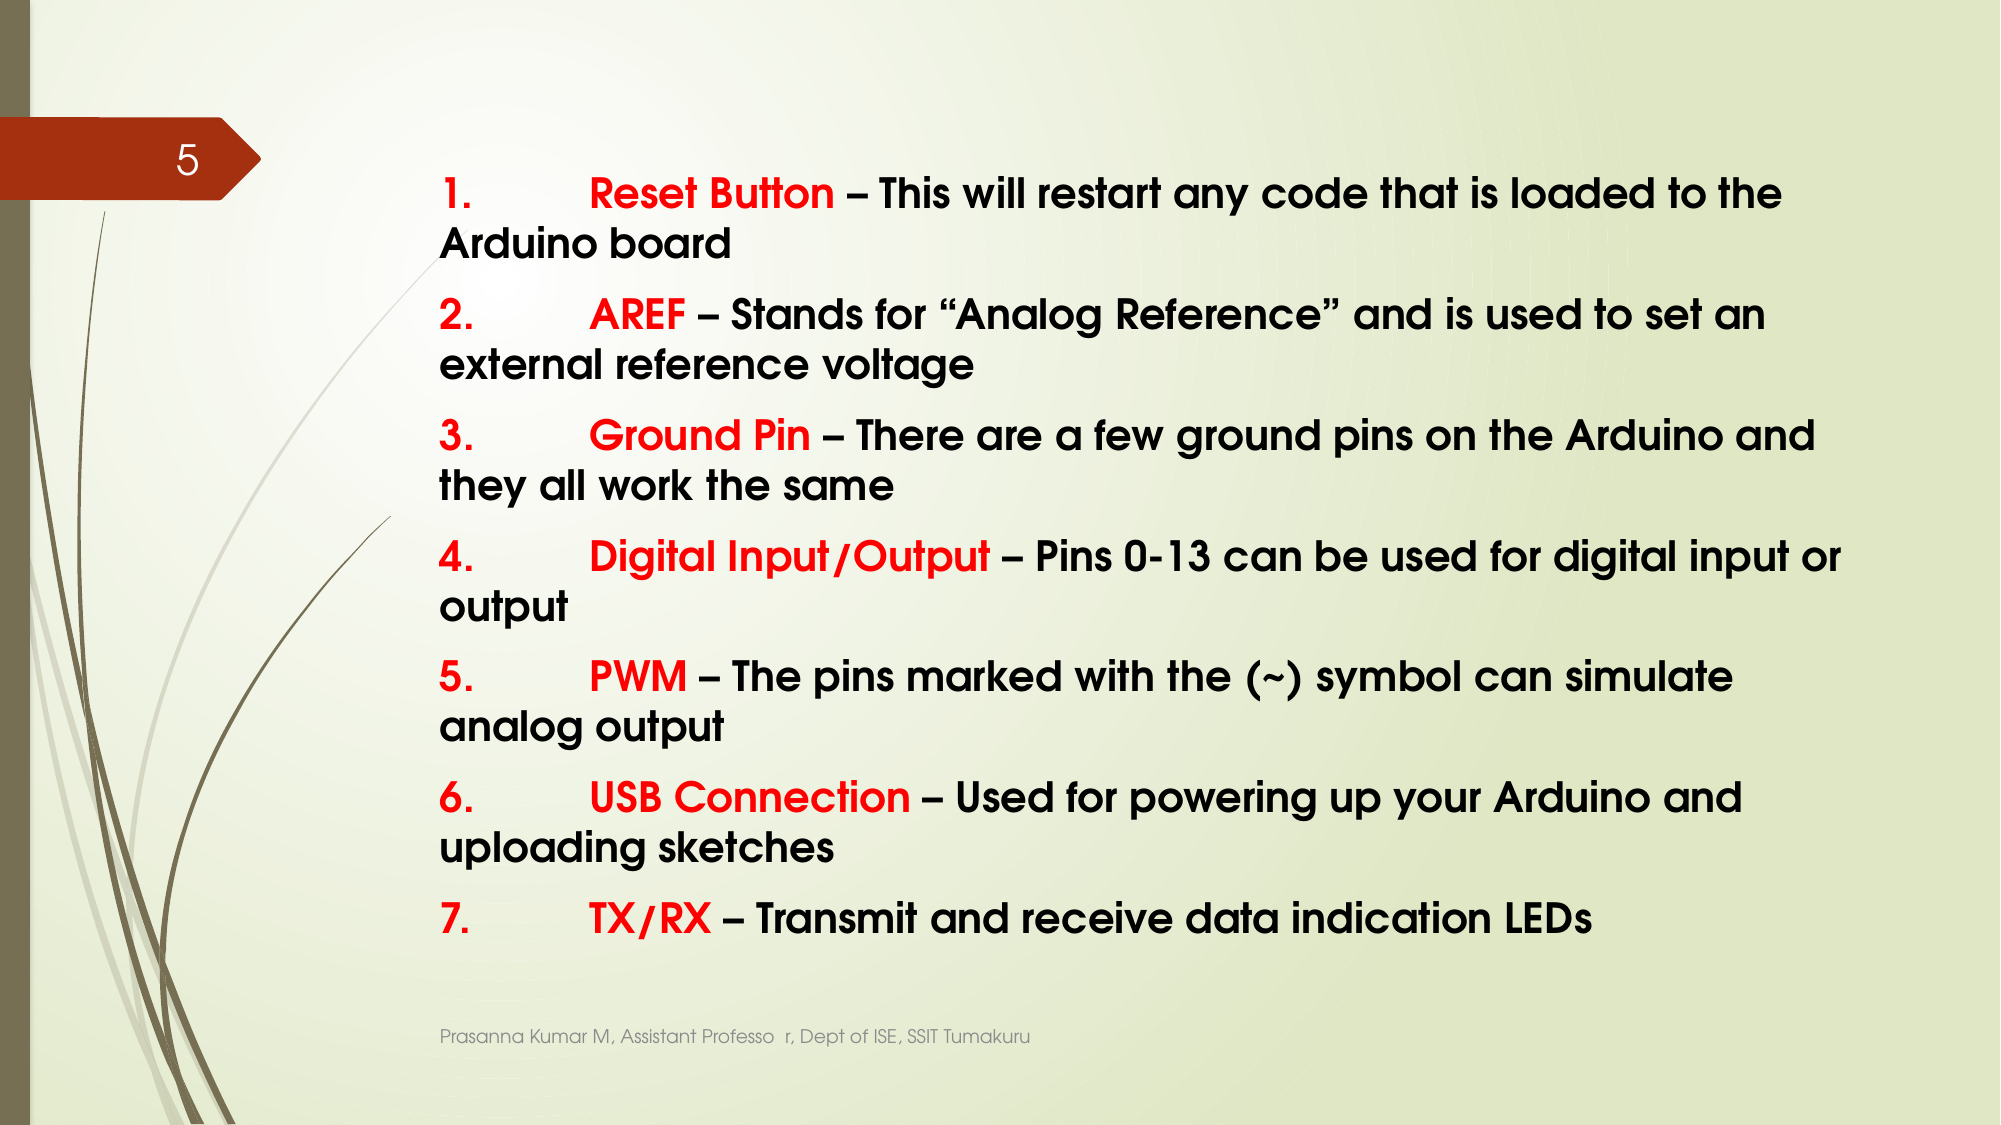

5
1.	Reset Button – This will restart any code that is loaded to the Arduino board
2.	AREF – Stands for “Analog Reference” and is used to set an external reference voltage
3.	Ground Pin – There are a few ground pins on the Arduino and they all work the same
4.	Digital Input/Output – Pins 0-13 can be used for digital input or output
5.	PWM – The pins marked with the (~) symbol can simulate analog output
6.	USB Connection – Used for powering up your Arduino and uploading sketches
7.	TX/RX – Transmit and receive data indication LEDs

Prasanna Kumar M, Assistant Professo  r, Dept of ISE, SSIT Tumakuru